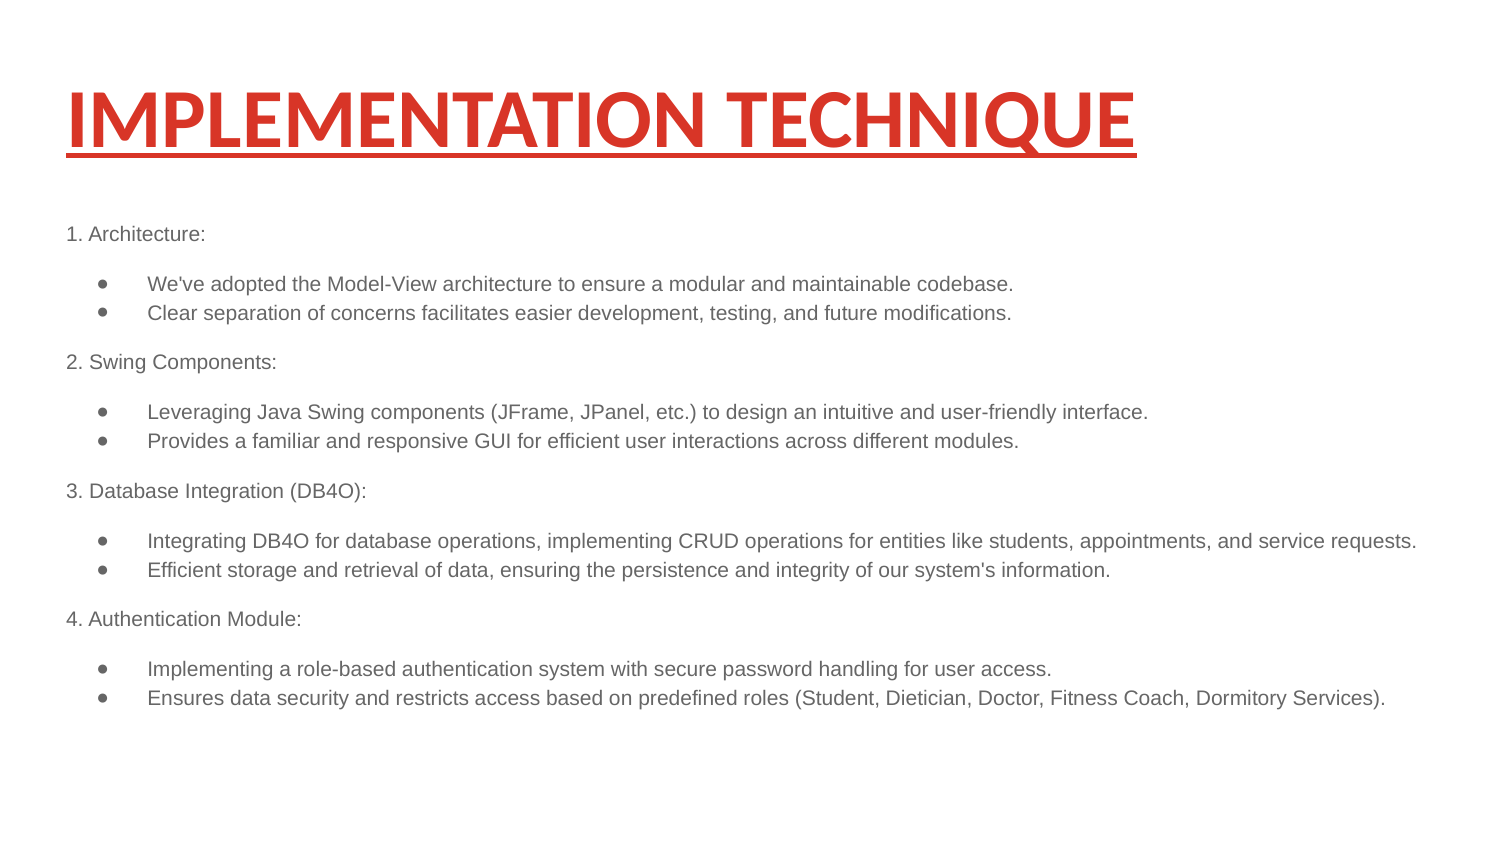

# IMPLEMENTATION TECHNIQUE
1. Architecture:
We've adopted the Model-View architecture to ensure a modular and maintainable codebase.
Clear separation of concerns facilitates easier development, testing, and future modifications.
2. Swing Components:
Leveraging Java Swing components (JFrame, JPanel, etc.) to design an intuitive and user-friendly interface.
Provides a familiar and responsive GUI for efficient user interactions across different modules.
3. Database Integration (DB4O):
Integrating DB4O for database operations, implementing CRUD operations for entities like students, appointments, and service requests.
Efficient storage and retrieval of data, ensuring the persistence and integrity of our system's information.
4. Authentication Module:
Implementing a role-based authentication system with secure password handling for user access.
Ensures data security and restricts access based on predefined roles (Student, Dietician, Doctor, Fitness Coach, Dormitory Services).